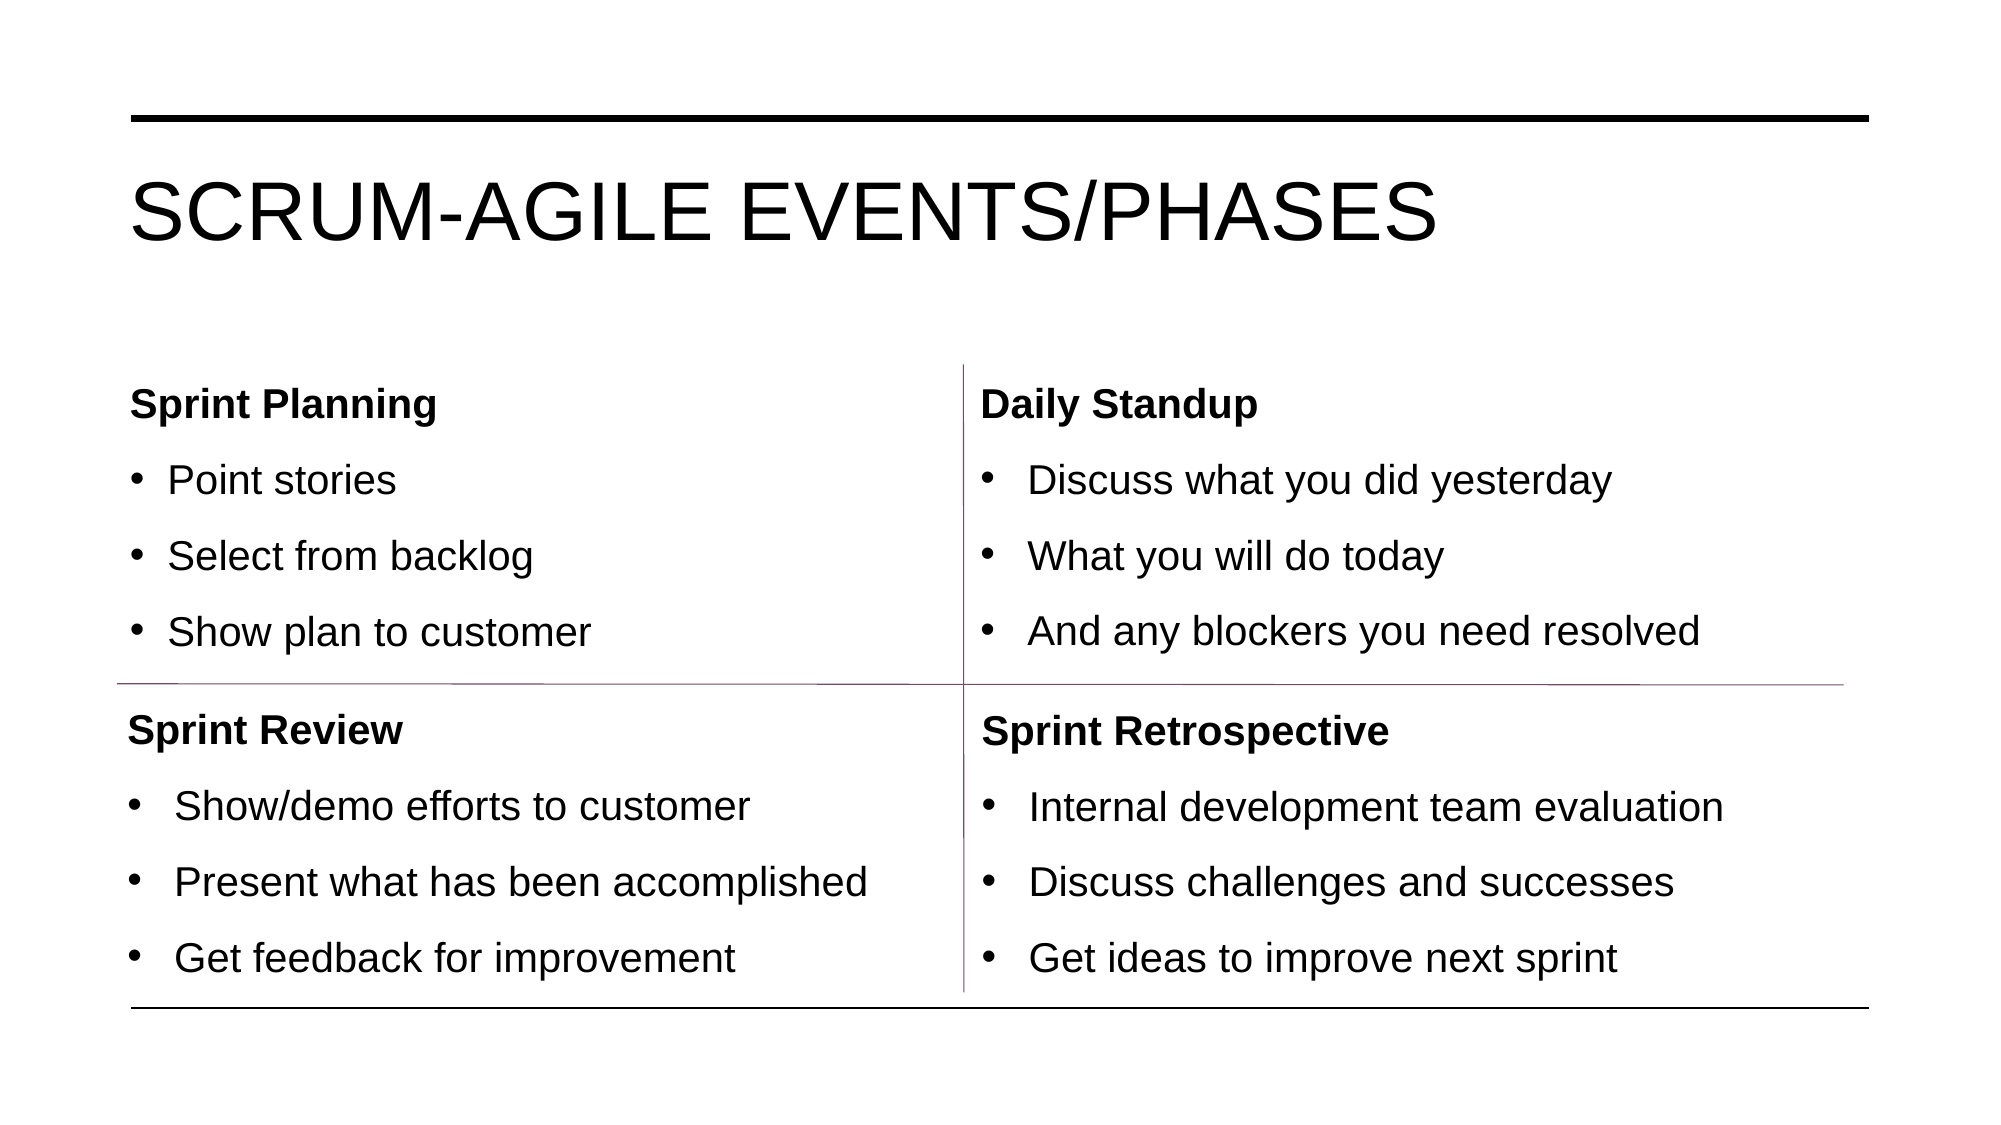

# Scrum-Agile Events/phases
Daily Standup
Discuss what you did yesterday
What you will do today
And any blockers you need resolved
Sprint Planning
Point stories
Select from backlog
Show plan to customer

Sprint Review
Show/demo efforts to customer
Present what has been accomplished
Get feedback for improvement
Sprint Retrospective
Internal development team evaluation
Discuss challenges and successes
Get ideas to improve next sprint